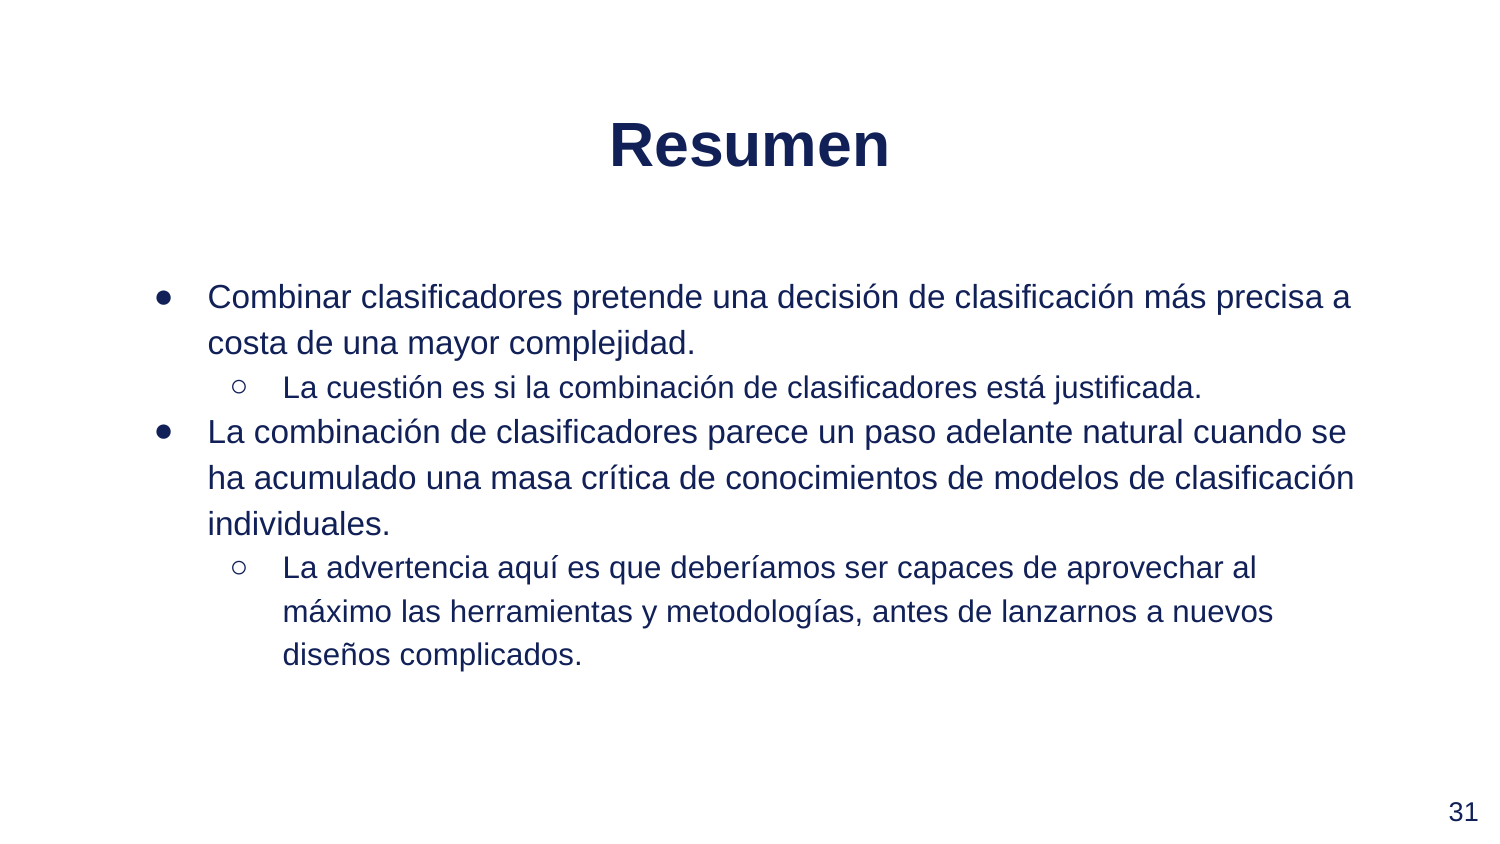

Resumen
Combinar clasificadores pretende una decisión de clasificación más precisa a costa de una mayor complejidad.
La cuestión es si la combinación de clasificadores está justificada.
La combinación de clasificadores parece un paso adelante natural cuando se ha acumulado una masa crítica de conocimientos de modelos de clasificación individuales.
La advertencia aquí es que deberíamos ser capaces de aprovechar al máximo las herramientas y metodologías, antes de lanzarnos a nuevos diseños complicados.
31